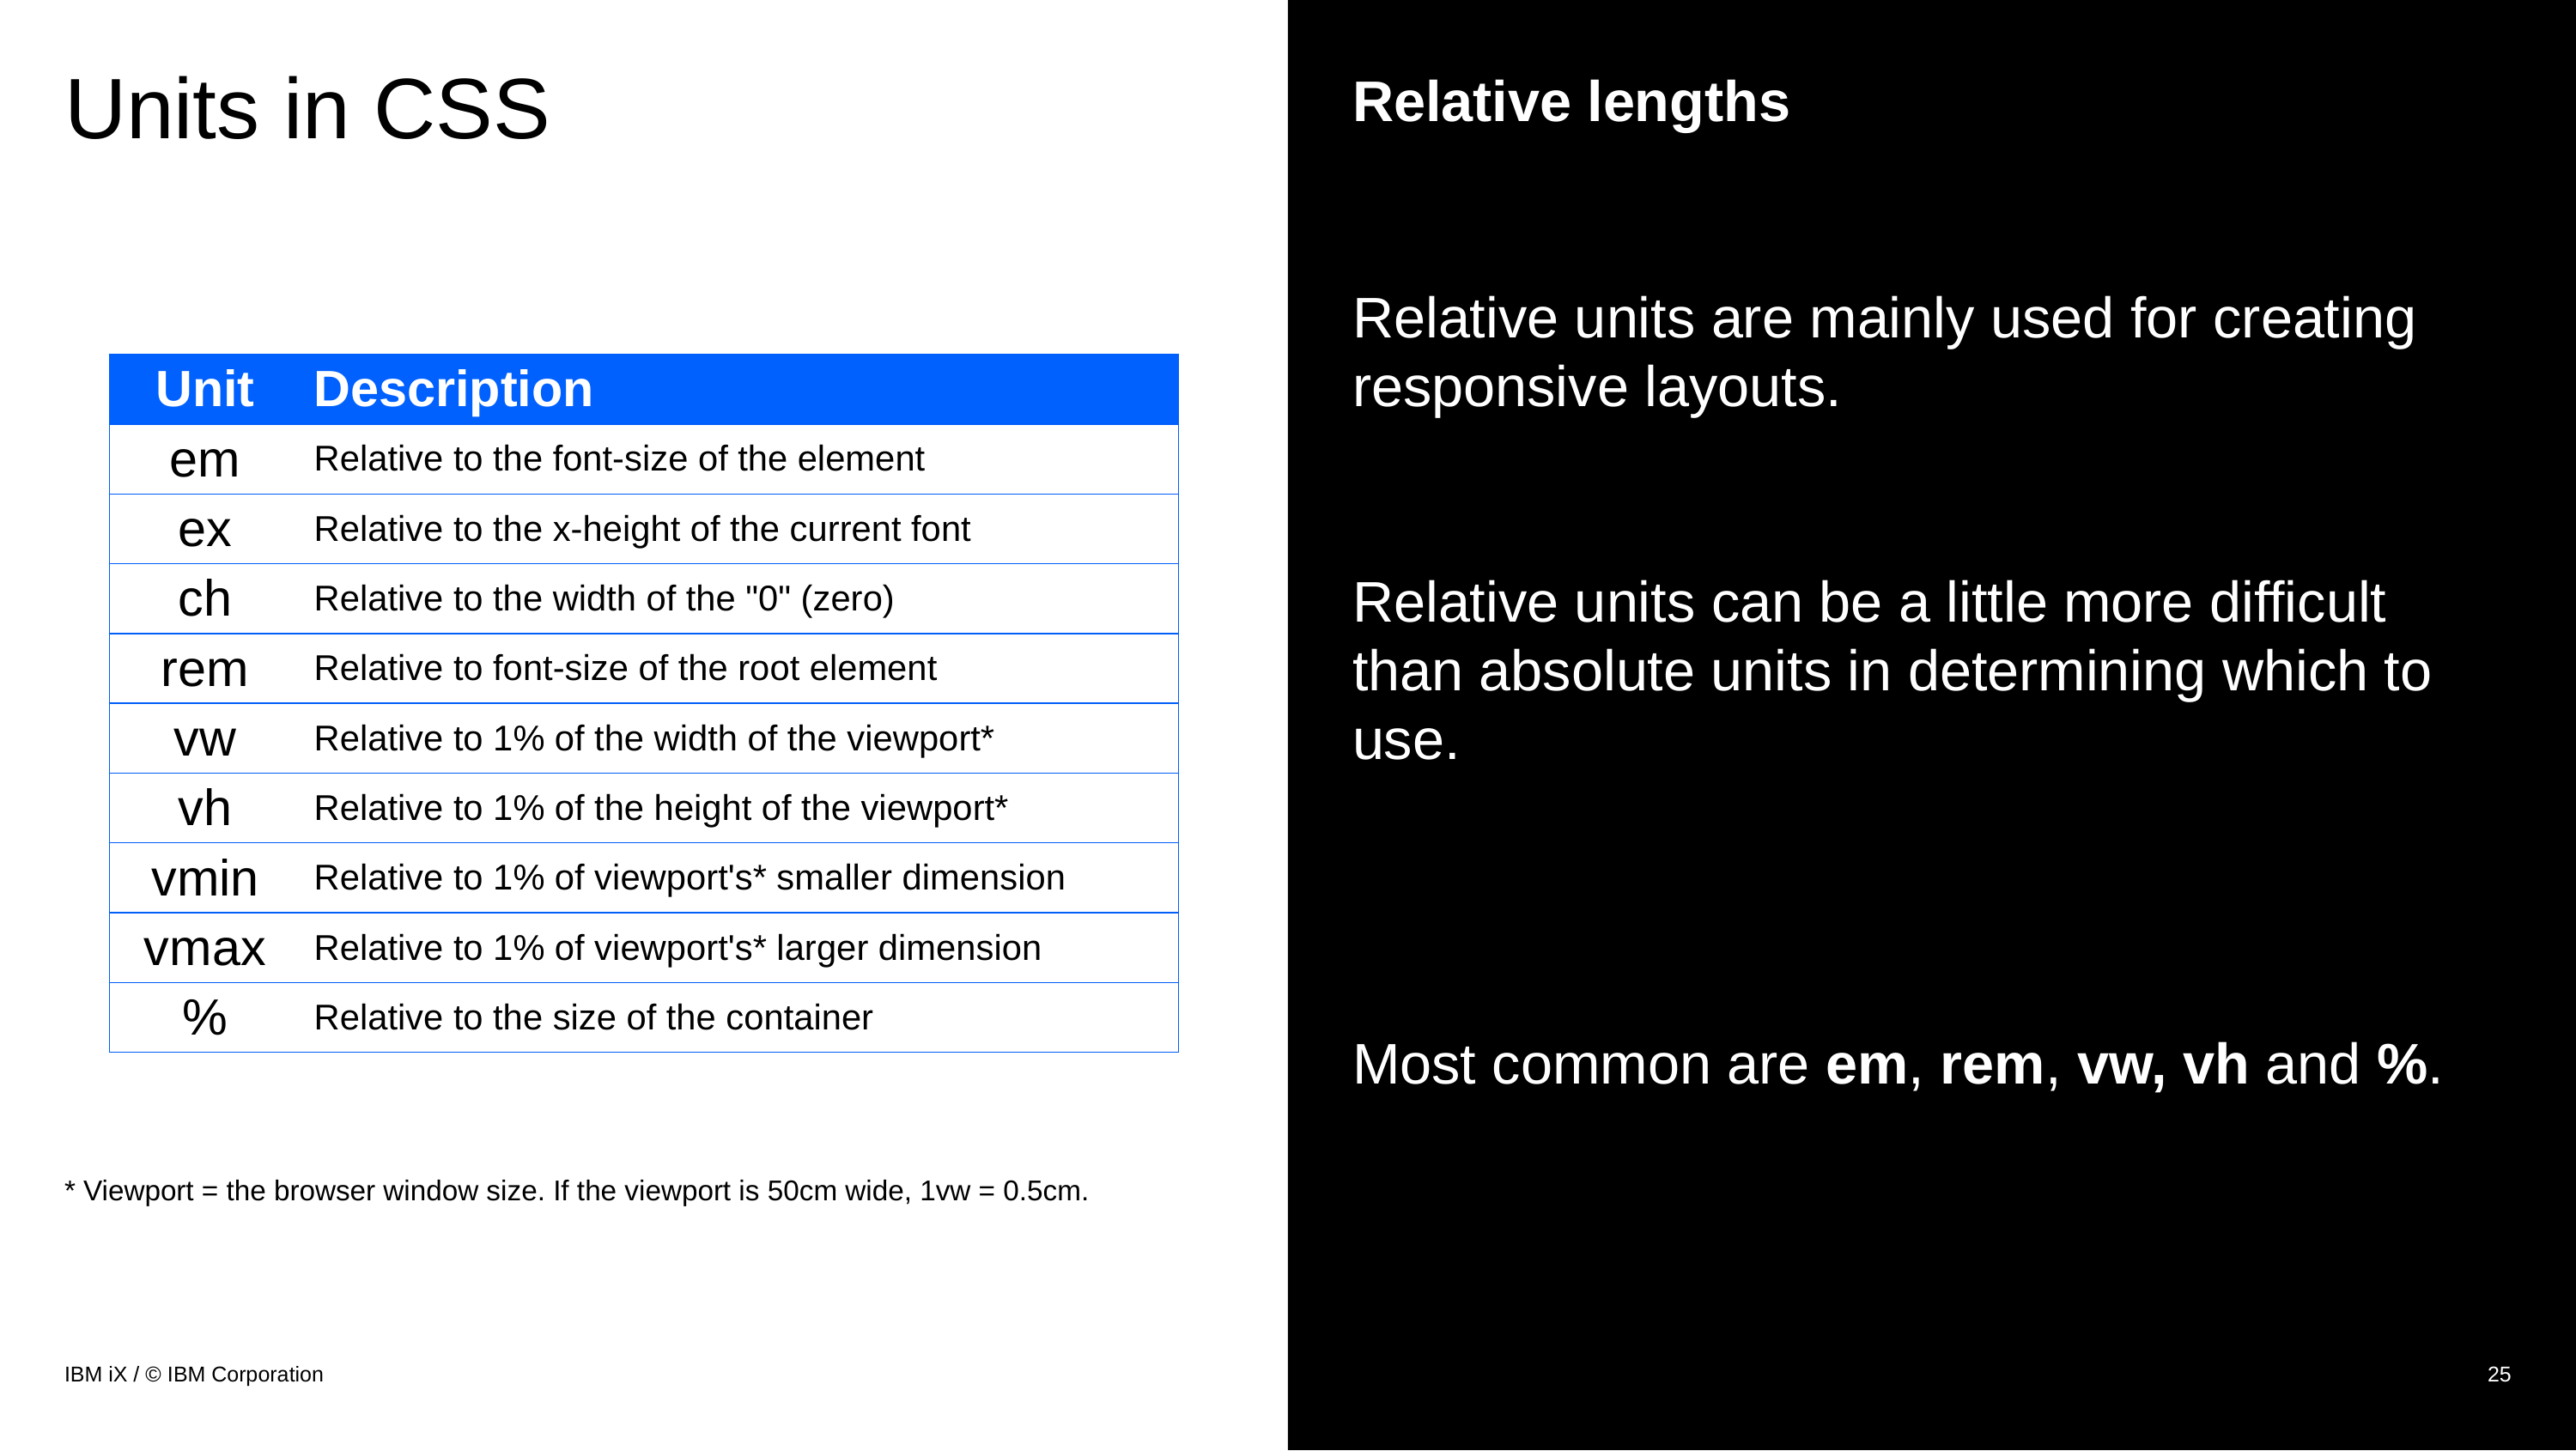

# Units in CSS * Viewport = the browser window size. If the viewport is 50cm wide, 1vw = 0.5cm.
Relative lengths

Relative units are mainly used for creating responsive layouts.

Relative units can be a little more difficult than absolute units in determining which to use.

Most common are em, rem, vw, vh and %.
| Unit | Description |
| --- | --- |
| em | Relative to the font-size of the element |
| ex | Relative to the x-height of the current font |
| ch | Relative to the width of the "0" (zero) |
| rem | Relative to font-size of the root element |
| vw | Relative to 1% of the width of the viewport\* |
| vh | Relative to 1% of the height of the viewport\* |
| vmin | Relative to 1% of viewport's\* smaller dimension |
| vmax | Relative to 1% of viewport's\* larger dimension |
| % | Relative to the size of the container |
IBM iX / © IBM Corporation
25